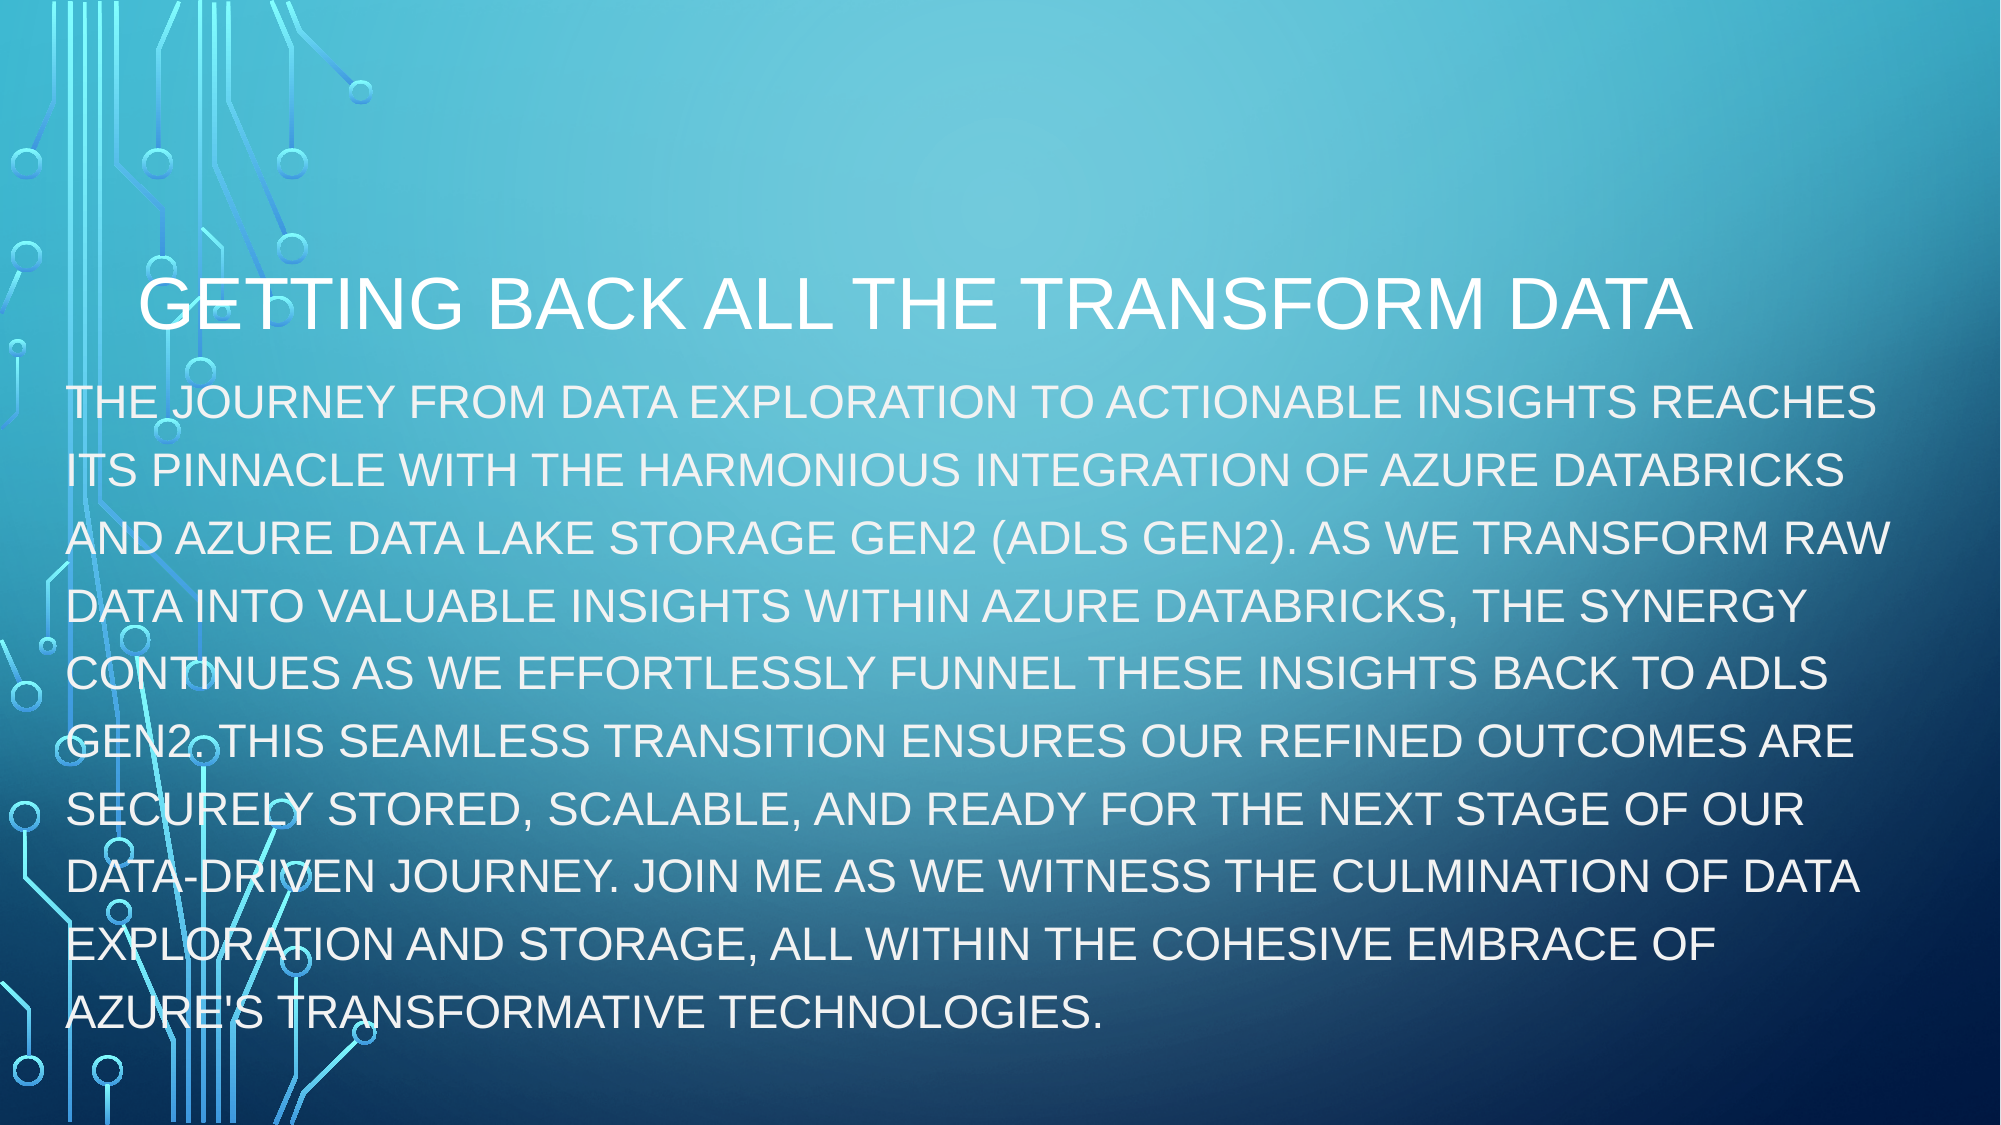

# Getting back all the transform data
The journey from data exploration to actionable insights reaches its pinnacle with the harmonious integration of Azure Databricks and Azure Data Lake Storage Gen2 (ADLS Gen2). As we transform raw data into valuable insights within Azure Databricks, the synergy continues as we effortlessly funnel these insights back to ADLS Gen2. This seamless transition ensures our refined outcomes are securely stored, scalable, and ready for the next stage of our data-driven journey. Join me as we witness the culmination of data exploration and storage, all within the cohesive embrace of Azure's transformative technologies.